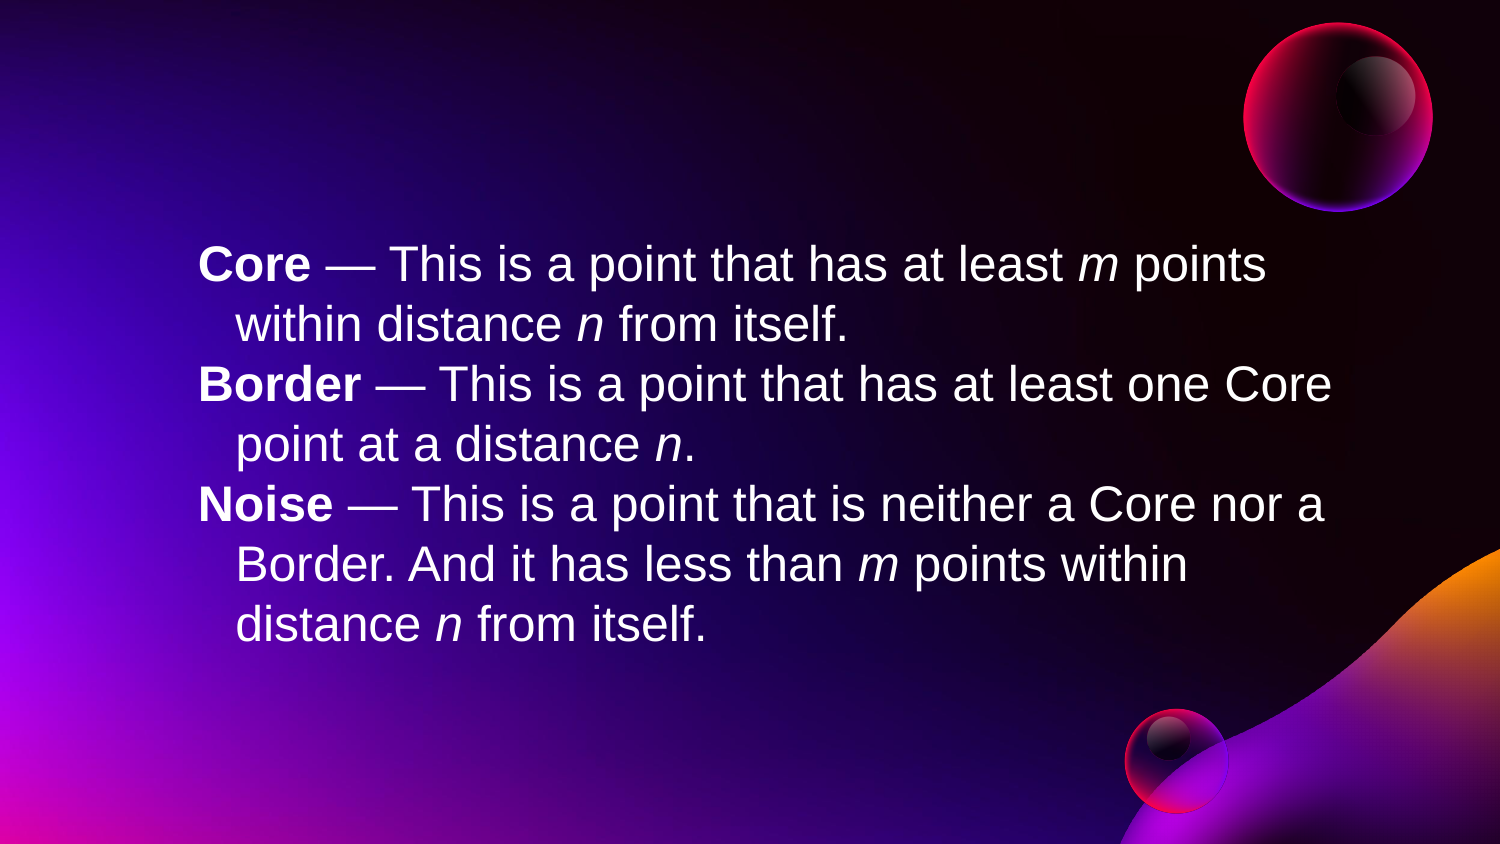

# Core — This is a point that has at least m points within distance n from itself.
Border — This is a point that has at least one Core point at a distance n.
Noise — This is a point that is neither a Core nor a Border. And it has less than m points within distance n from itself.